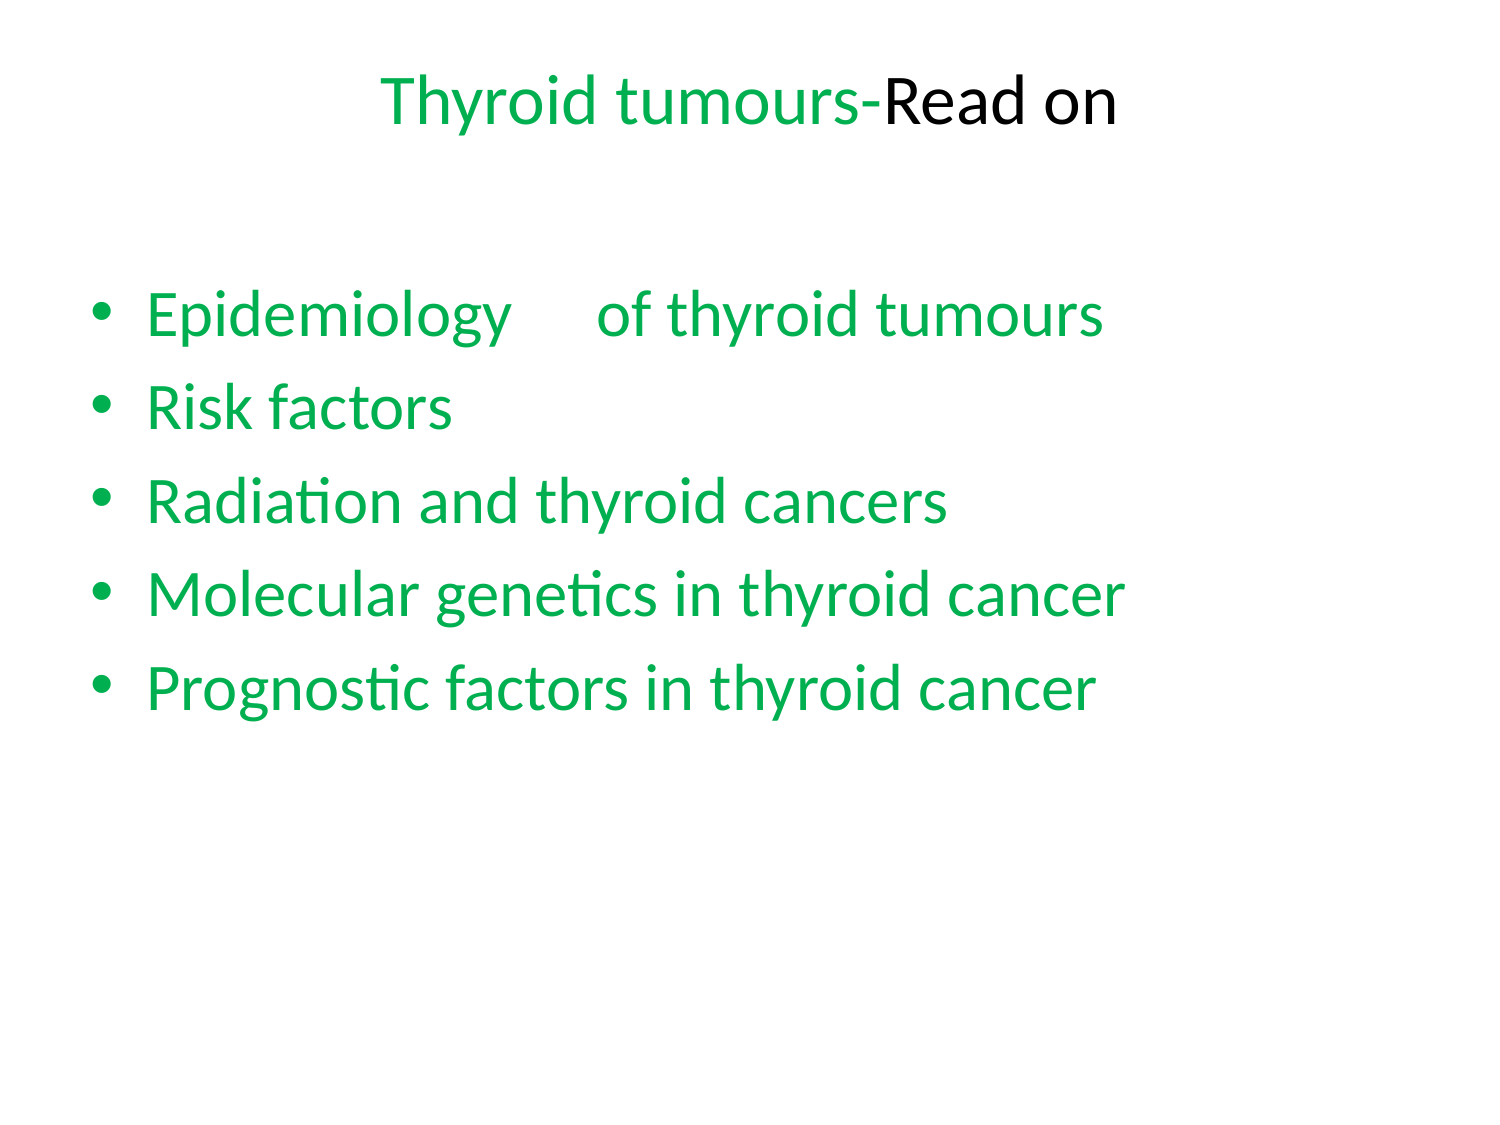

# Thyroid tumours-Read on
Epidemiology 	of thyroid tumours
Risk factors
Radiation and thyroid cancers
Molecular genetics in thyroid cancer
Prognostic factors in thyroid cancer